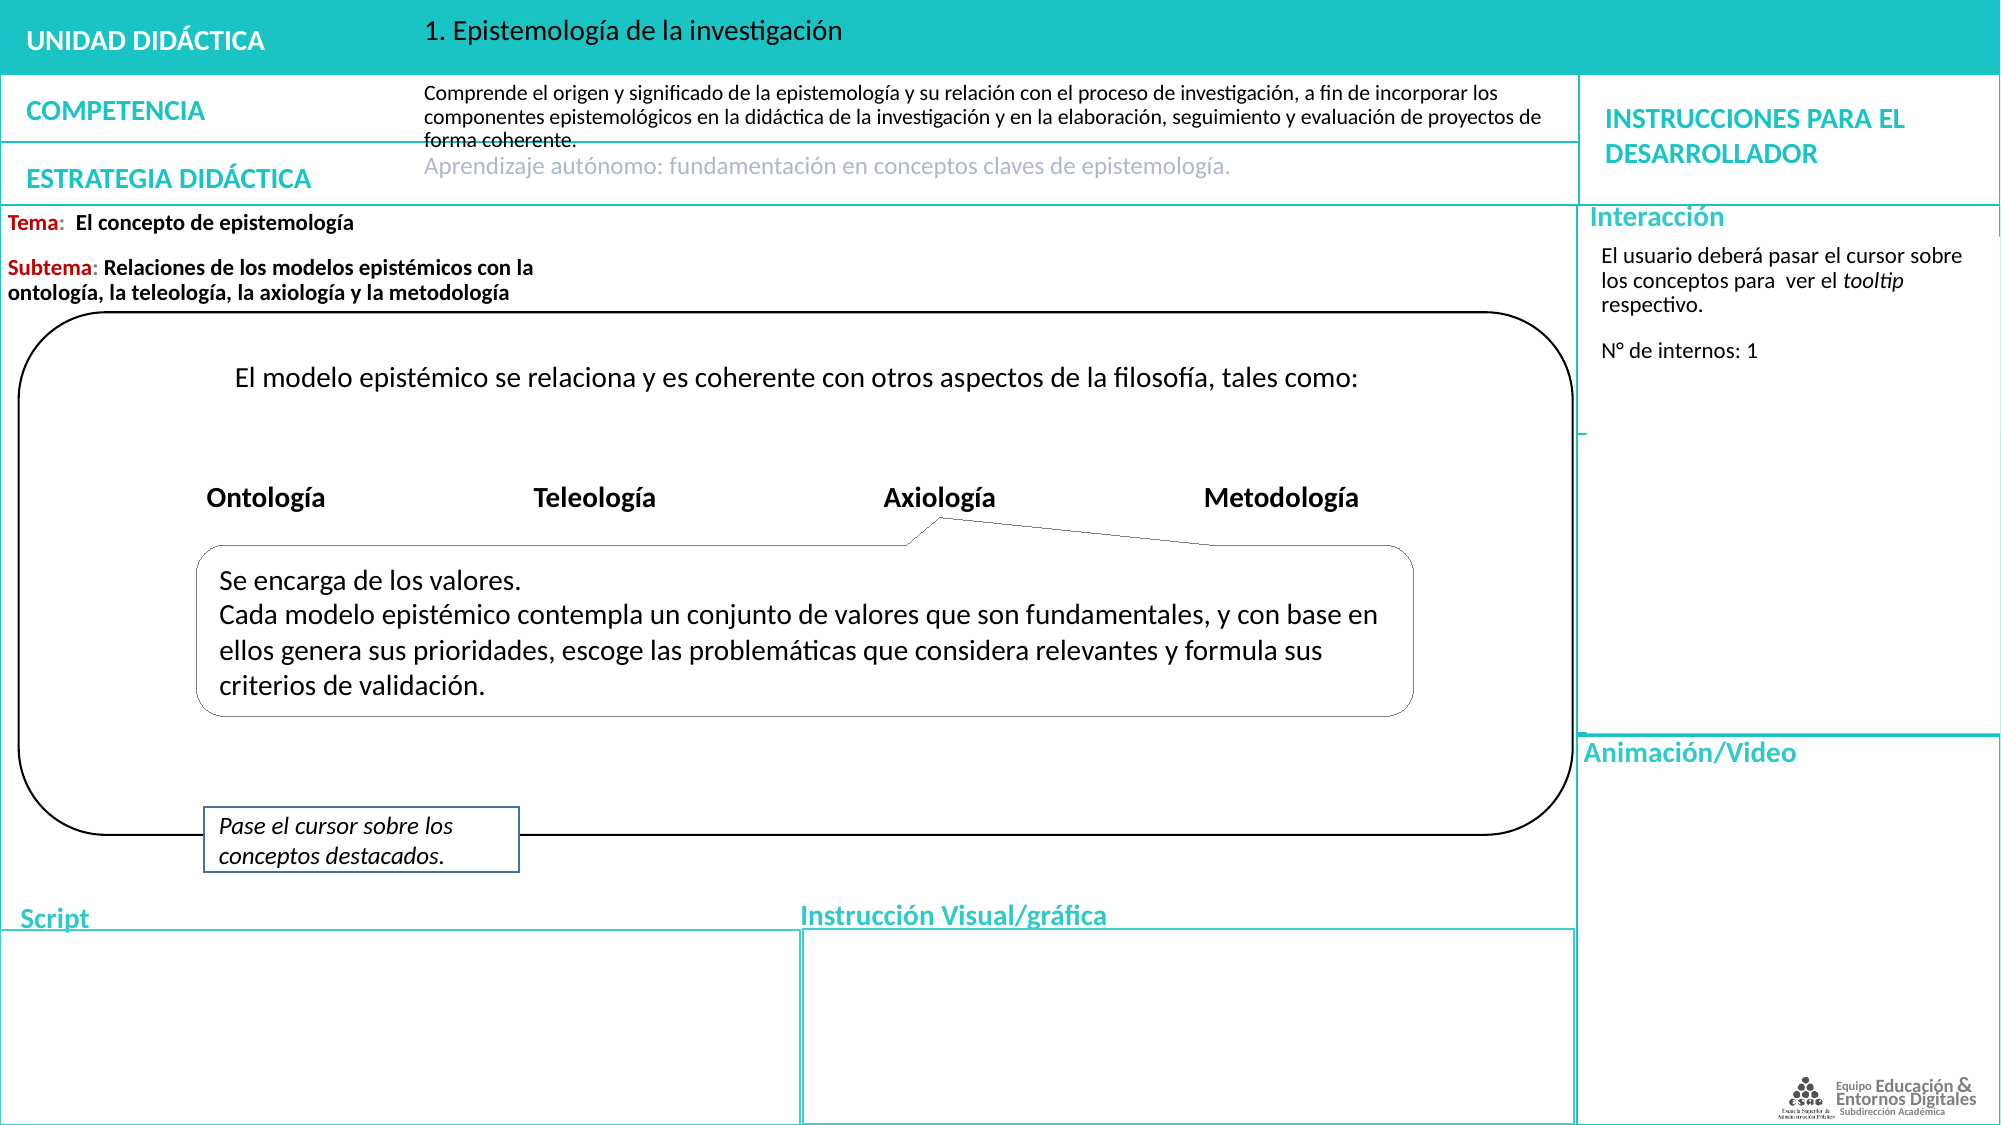

1. Epistemología de la investigación
Comprende el origen y significado de la epistemología y su relación con el proceso de investigación, a fin de incorporar los componentes epistemológicos en la didáctica de la investigación y en la elaboración, seguimiento y evaluación de proyectos de forma coherente.
Aprendizaje autónomo: fundamentación en conceptos claves de epistemología.
Tema:  El concepto de epistemología
Subtema: Relaciones de los modelos epistémicos con la ontología, la teleología, la axiología y la metodología

El usuario deberá pasar el cursor sobre los conceptos para  ver el tooltip respectivo.
N° de internos: 1

El modelo epistémico se relaciona y es coherente con otros aspectos de la filosofía, tales como:

Ontología
Teleología
Axiología
Metodología
Se encarga de los valores.
Cada modelo epistémico contempla un conjunto de valores que son fundamentales, y con base en ellos genera sus prioridades, escoge las problemáticas que considera relevantes y formula sus criterios de validación.

Pase el cursor sobre los conceptos destacados.